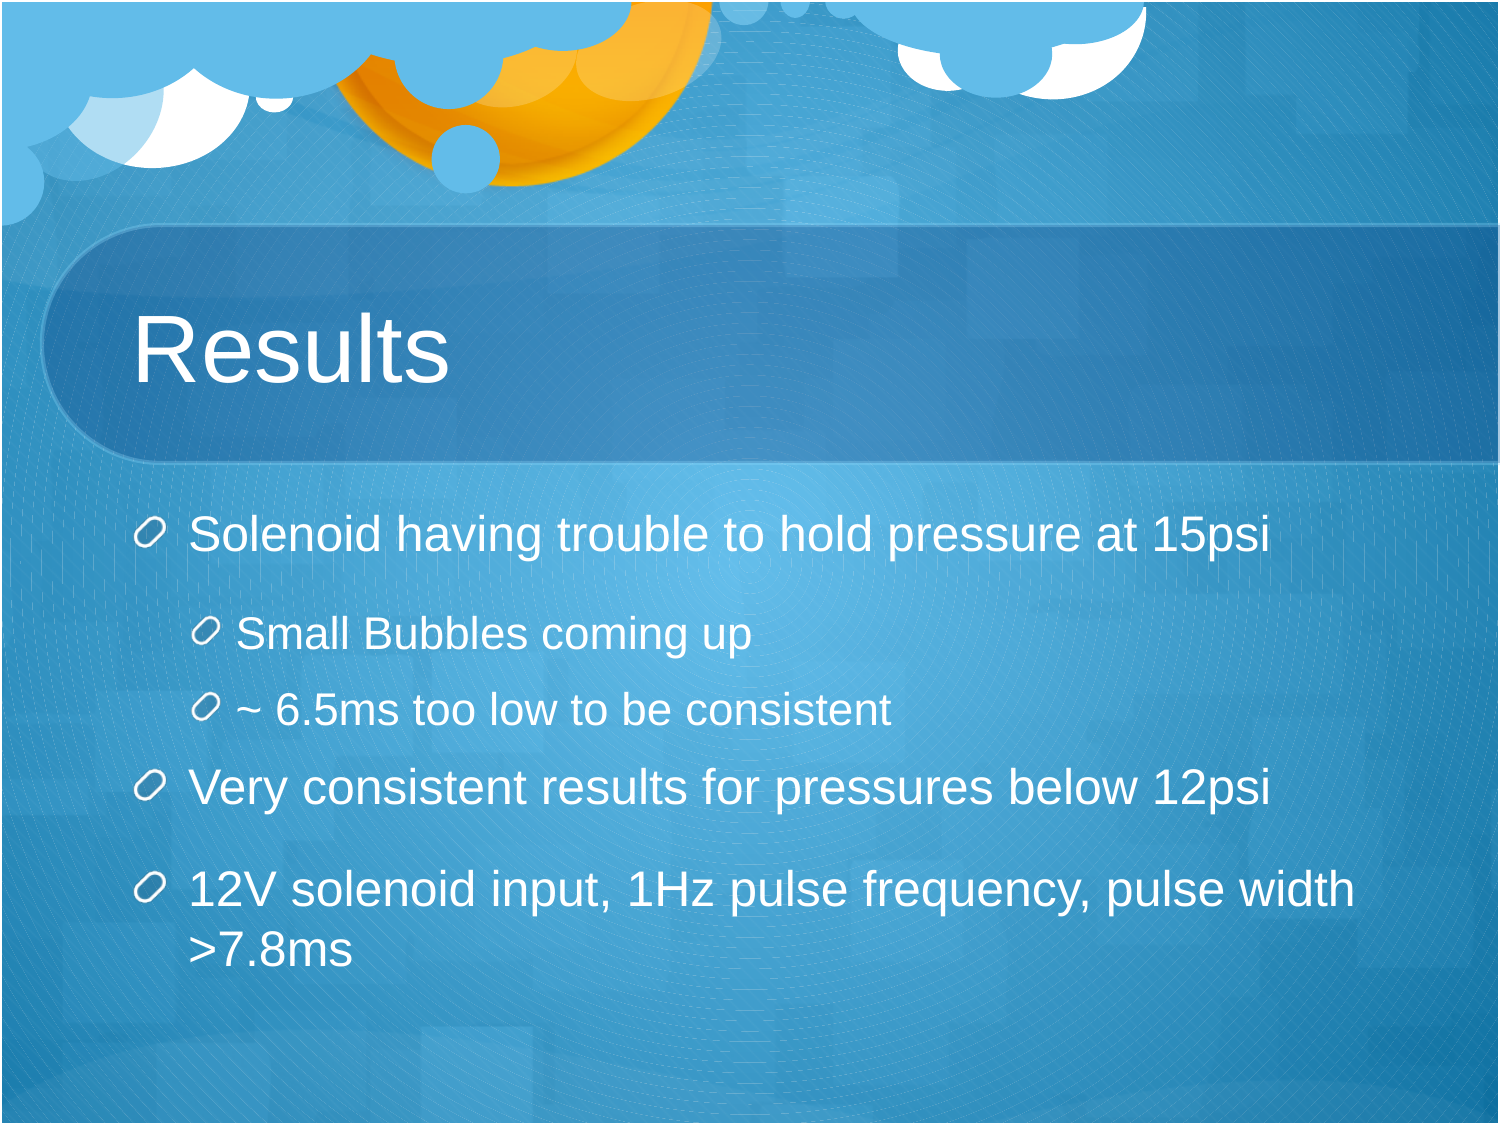

# Results
Solenoid having trouble to hold pressure at 15psi
Small Bubbles coming up
~ 6.5ms too low to be consistent
Very consistent results for pressures below 12psi
12V solenoid input, 1Hz pulse frequency, pulse width >7.8ms